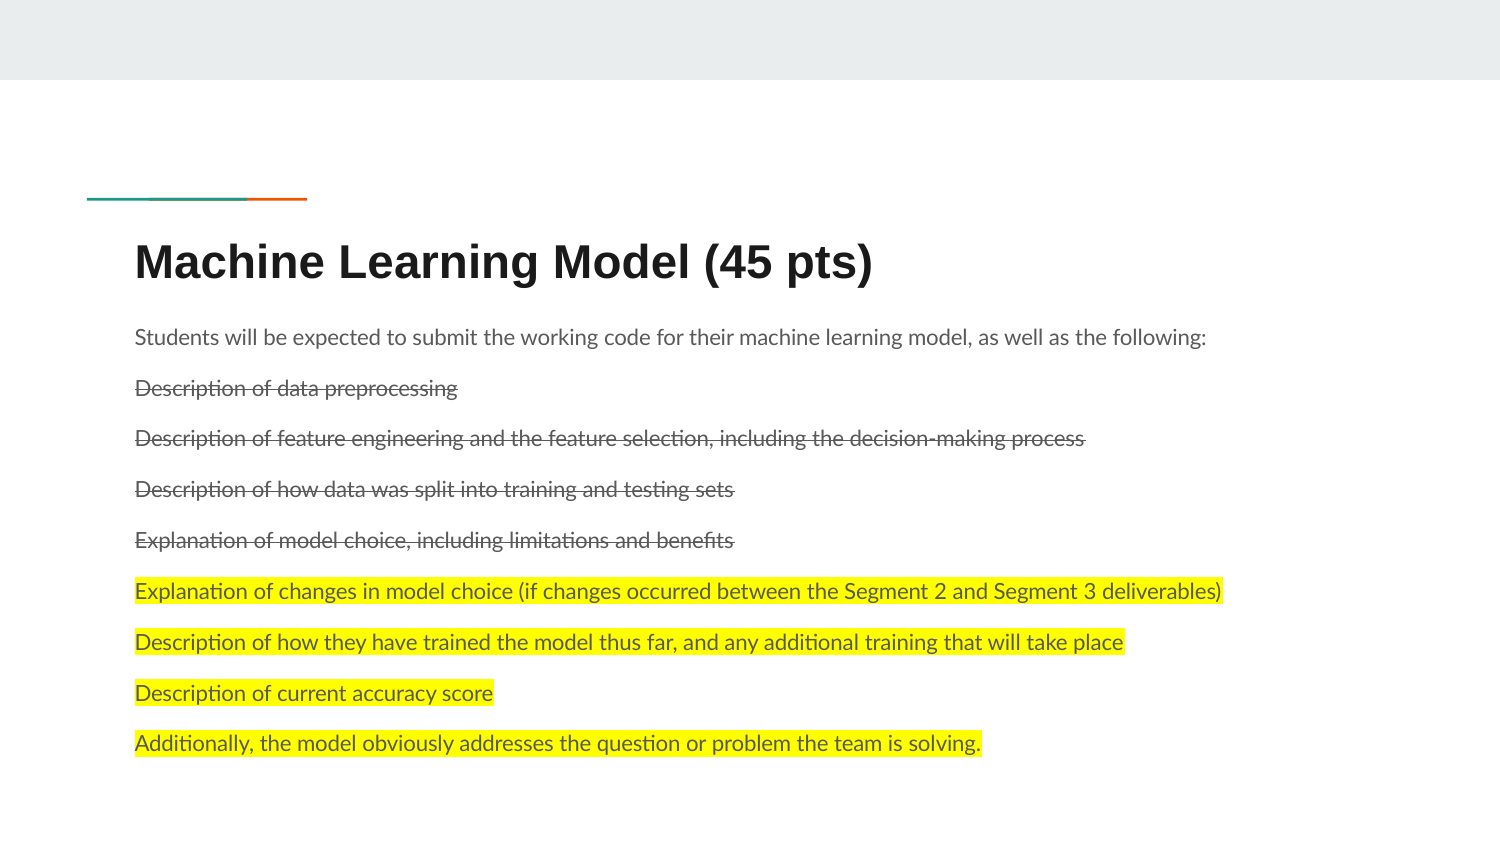

# Machine Learning Model (45 pts)
Students will be expected to submit the working code for their machine learning model, as well as the following:
Description of data preprocessing
Description of feature engineering and the feature selection, including the decision-making process
Description of how data was split into training and testing sets
Explanation of model choice, including limitations and benefits
Explanation of changes in model choice (if changes occurred between the Segment 2 and Segment 3 deliverables)
Description of how they have trained the model thus far, and any additional training that will take place
Description of current accuracy score
Additionally, the model obviously addresses the question or problem the team is solving.